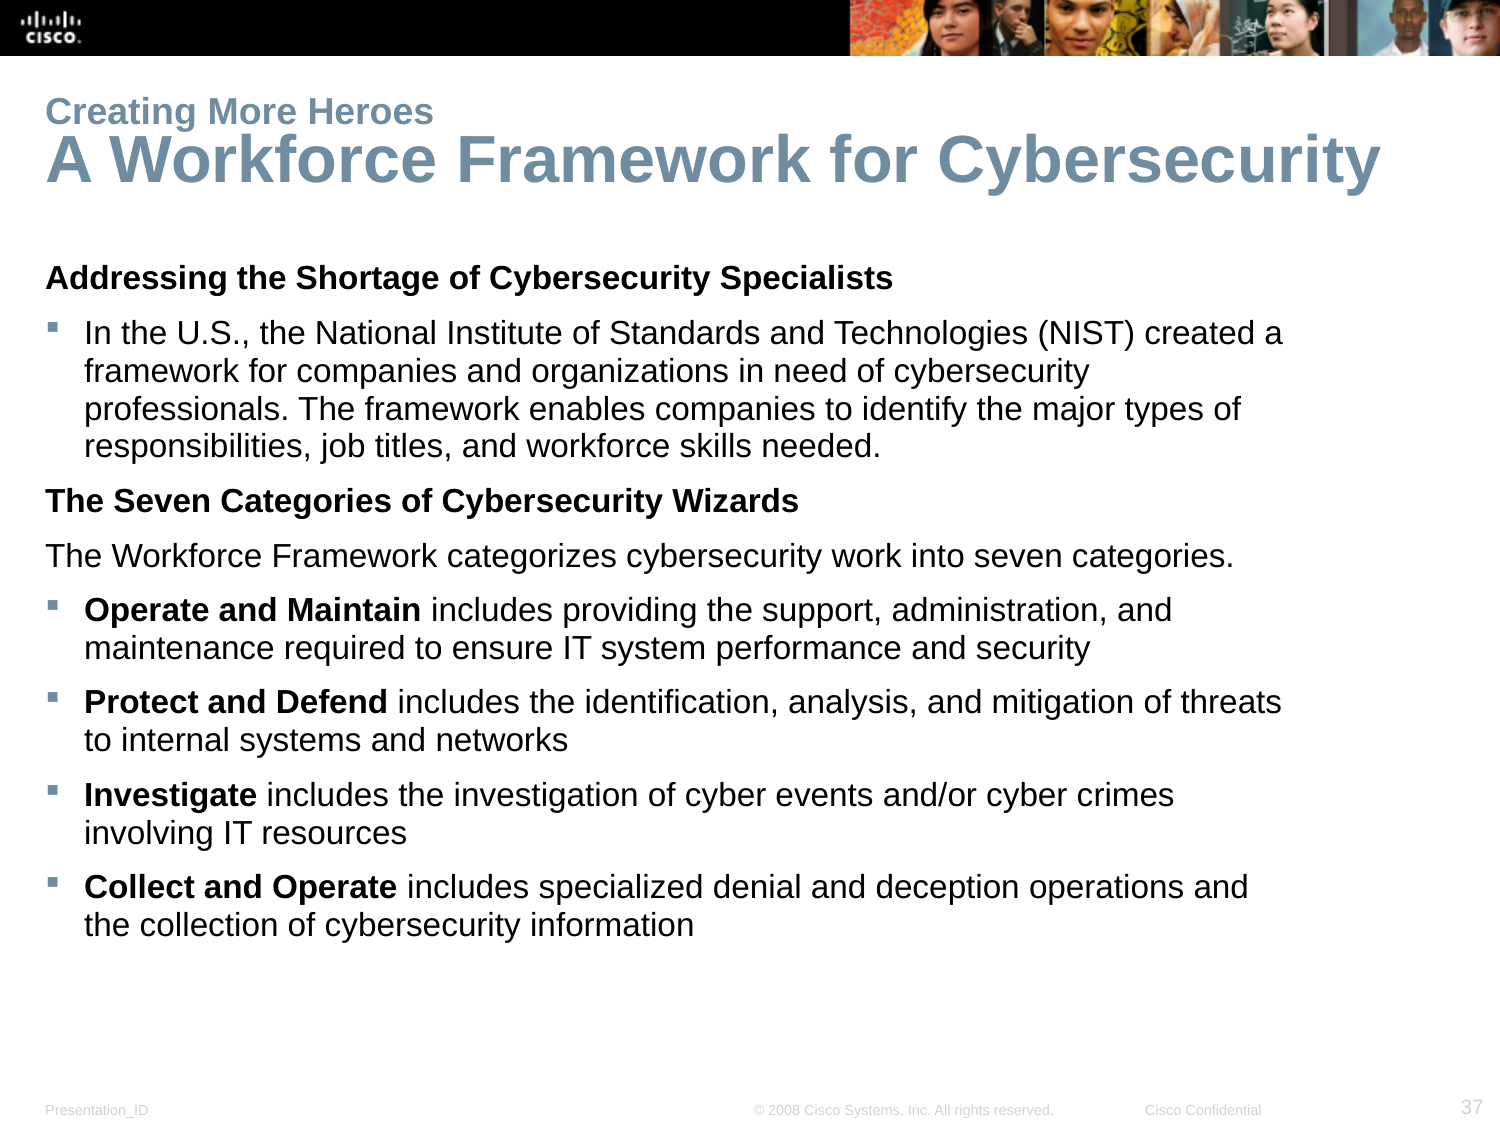

# Creating More Heroes A Workforce Framework for Cybersecurity
Addressing the Shortage of Cybersecurity Specialists
In the U.S., the National Institute of Standards and Technologies (NIST) created a framework for companies and organizations in need of cybersecurity professionals. The framework enables companies to identify the major types of responsibilities, job titles, and workforce skills needed.
The Seven Categories of Cybersecurity Wizards
The Workforce Framework categorizes cybersecurity work into seven categories.
Operate and Maintain includes providing the support, administration, and maintenance required to ensure IT system performance and security
Protect and Defend includes the identification, analysis, and mitigation of threats to internal systems and networks
Investigate includes the investigation of cyber events and/or cyber crimes involving IT resources
Collect and Operate includes specialized denial and deception operations and the collection of cybersecurity information